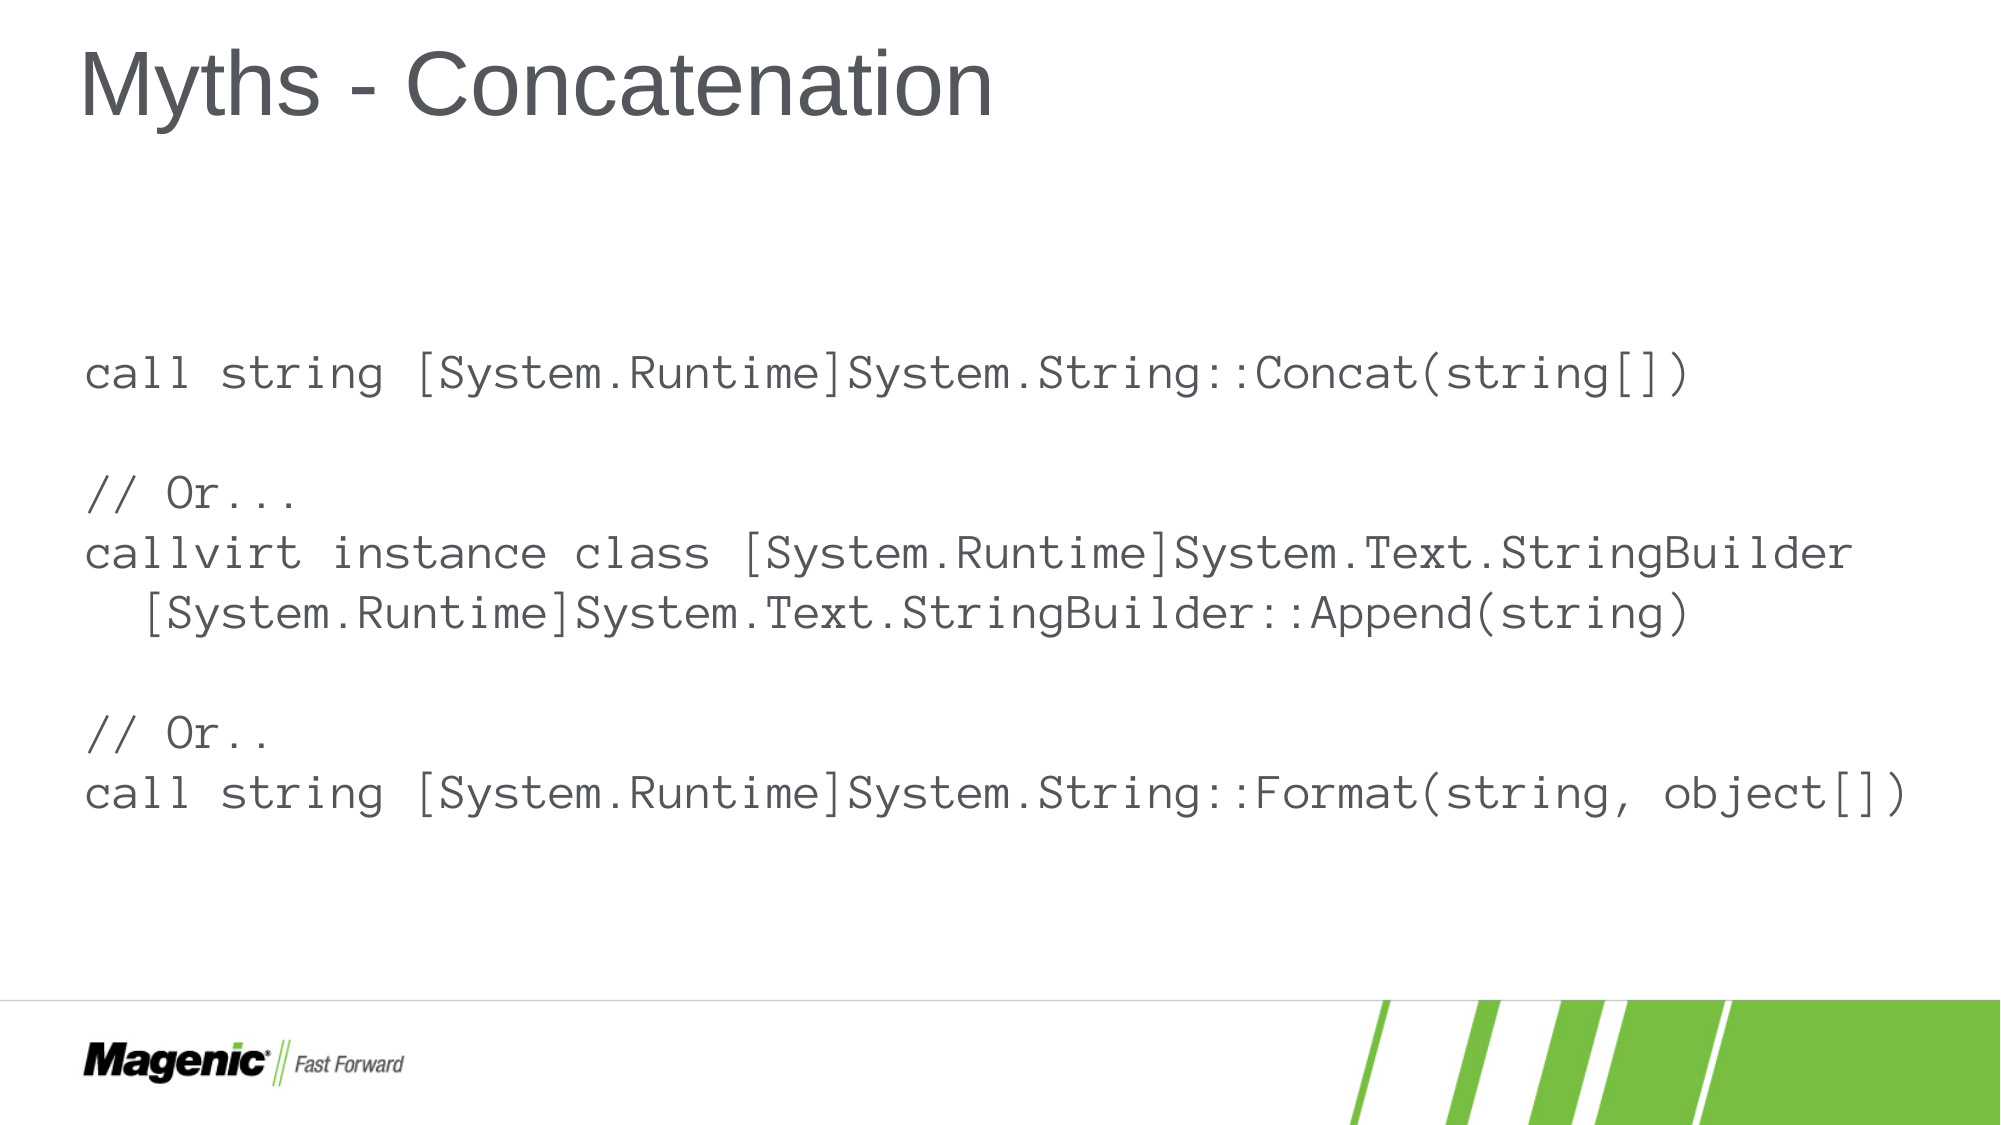

# Myths - Concatenation
call string [System.Runtime]System.String::Concat(string[])

// Or...
callvirt instance class [System.Runtime]System.Text.StringBuilder
  [System.Runtime]System.Text.StringBuilder::Append(string)

// Or..
call string [System.Runtime]System.String::Format(string, object[])